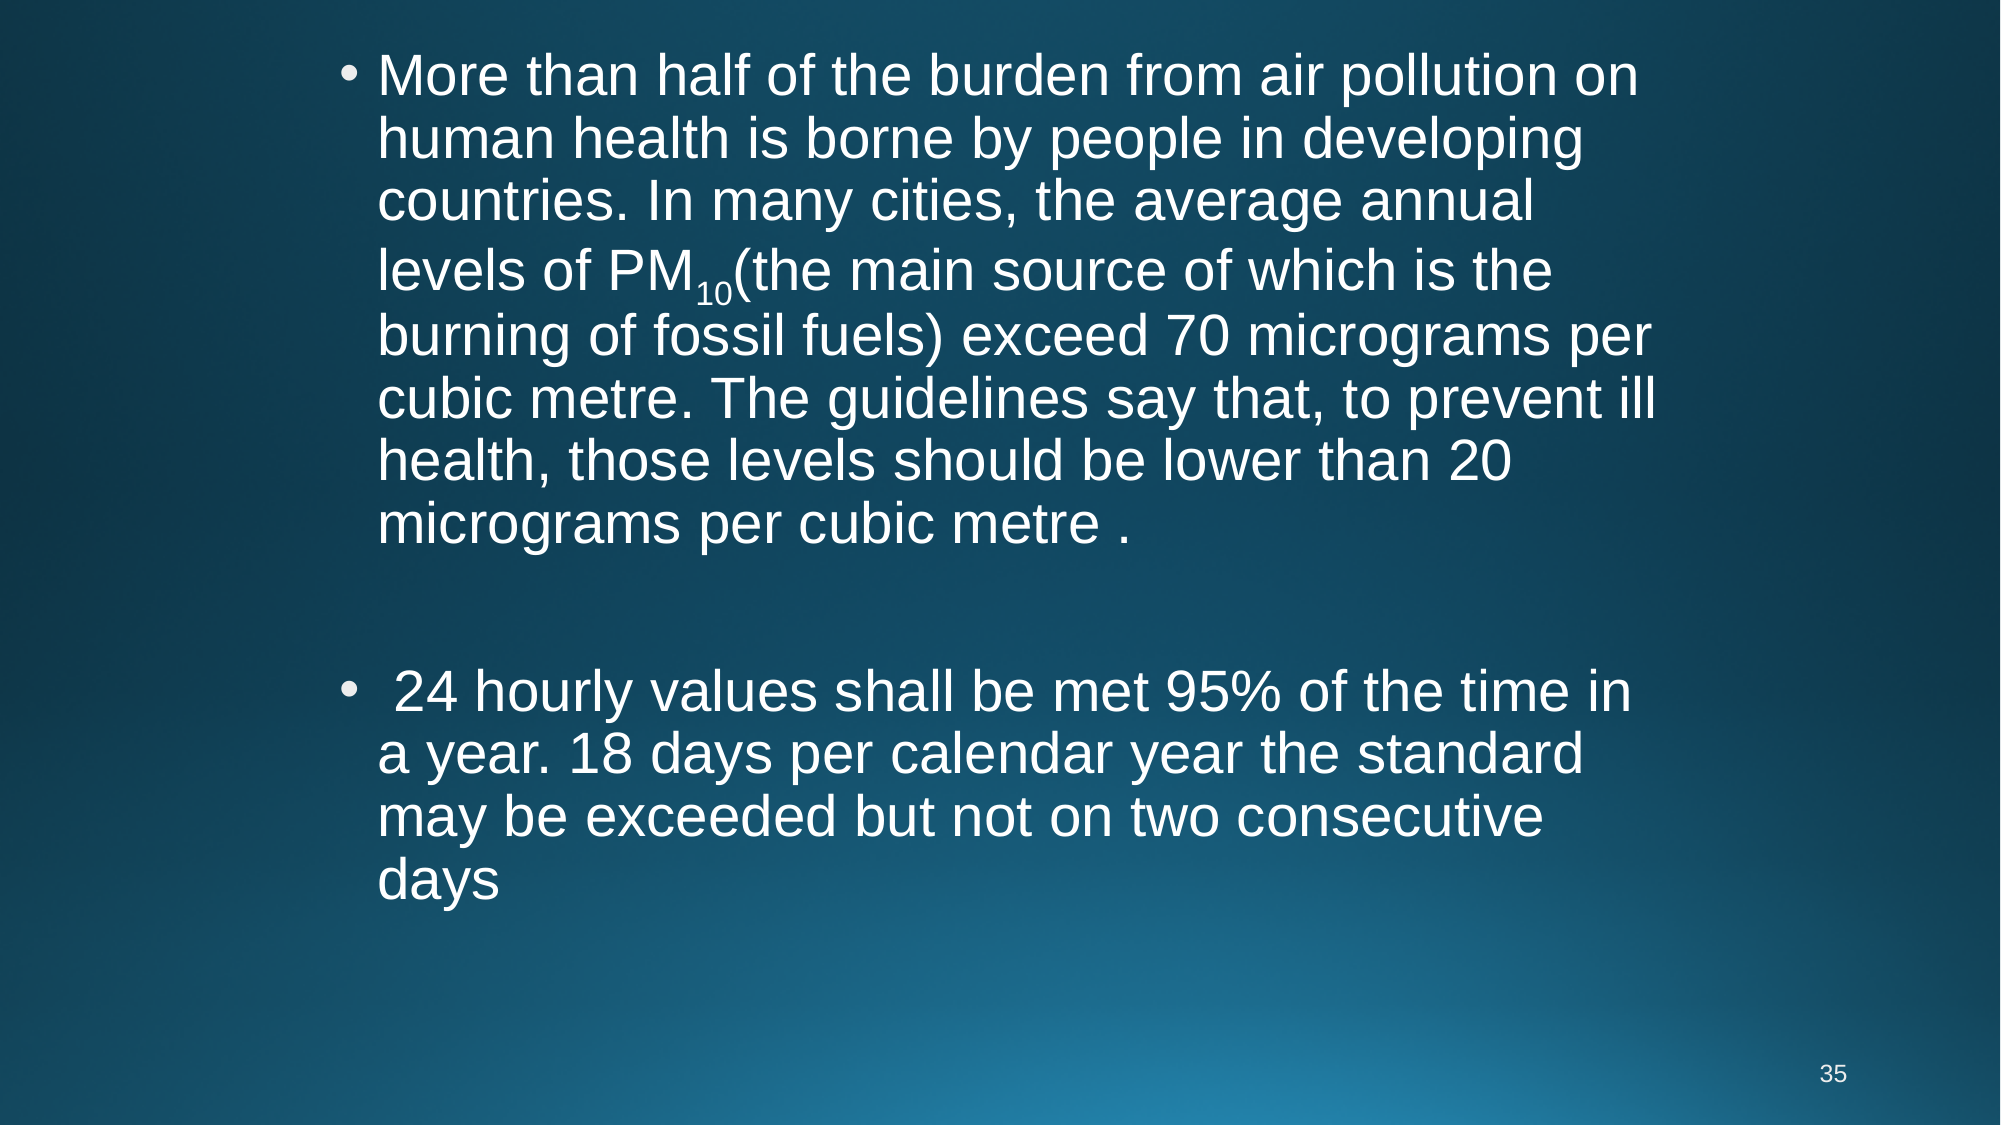

More than half of the burden from air pollution on human health is borne by people in developing countries. In many cities, the average annual levels of PM10(the main source of which is the burning of fossil fuels) exceed 70 micrograms per cubic metre. The guidelines say that, to prevent ill health, those levels should be lower than 20 micrograms per cubic metre .

 24 hourly values shall be met 95% of the time in a year. 18 days per calendar year the standard may be exceeded but not on two consecutive days

35